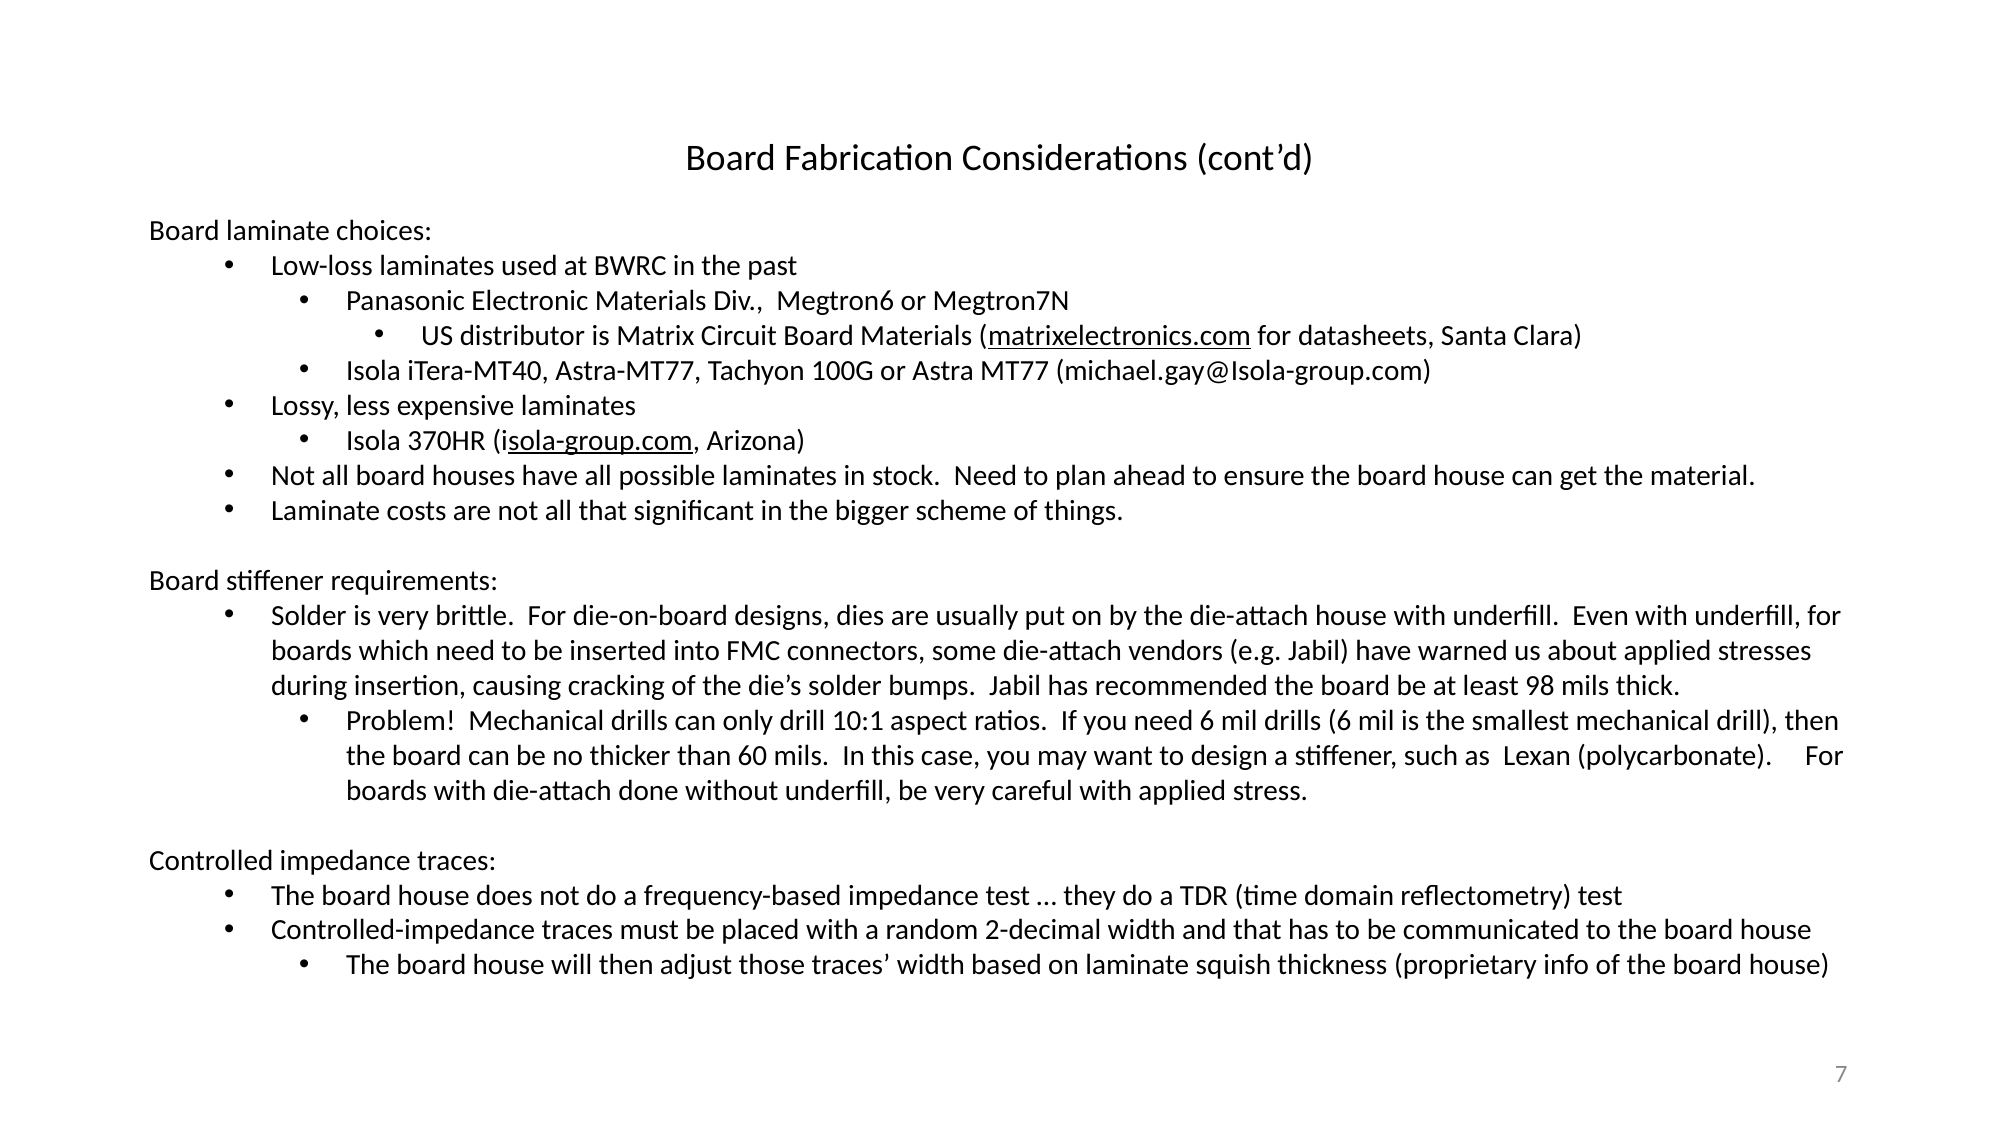

Board Fabrication Considerations (cont’d)
Board laminate choices:
Low-loss laminates used at BWRC in the past
Panasonic Electronic Materials Div.,  Megtron6 or Megtron7N
US distributor is Matrix Circuit Board Materials (matrixelectronics.com for datasheets, Santa Clara)
Isola iTera-MT40, Astra-MT77, Tachyon 100G or Astra MT77 (michael.gay@Isola-group.com)
Lossy, less expensive laminates
Isola 370HR (isola-group.com, Arizona)
Not all board houses have all possible laminates in stock.  Need to plan ahead to ensure the board house can get the material.
Laminate costs are not all that significant in the bigger scheme of things.

Board stiffener requirements:
Solder is very brittle.  For die-on-board designs, dies are usually put on by the die-attach house with underfill.  Even with underfill, for boards which need to be inserted into FMC connectors, some die-attach vendors (e.g. Jabil) have warned us about applied stresses during insertion, causing cracking of the die’s solder bumps.  Jabil has recommended the board be at least 98 mils thick.
Problem!  Mechanical drills can only drill 10:1 aspect ratios.  If you need 6 mil drills (6 mil is the smallest mechanical drill), then the board can be no thicker than 60 mils.  In this case, you may want to design a stiffener, such as  Lexan (polycarbonate).     For boards with die-attach done without underfill, be very careful with applied stress.

Controlled impedance traces:
The board house does not do a frequency-based impedance test … they do a TDR (time domain reflectometry) test
Controlled-impedance traces must be placed with a random 2-decimal width and that has to be communicated to the board house
The board house will then adjust those traces’ width based on laminate squish thickness (proprietary info of the board house)
7